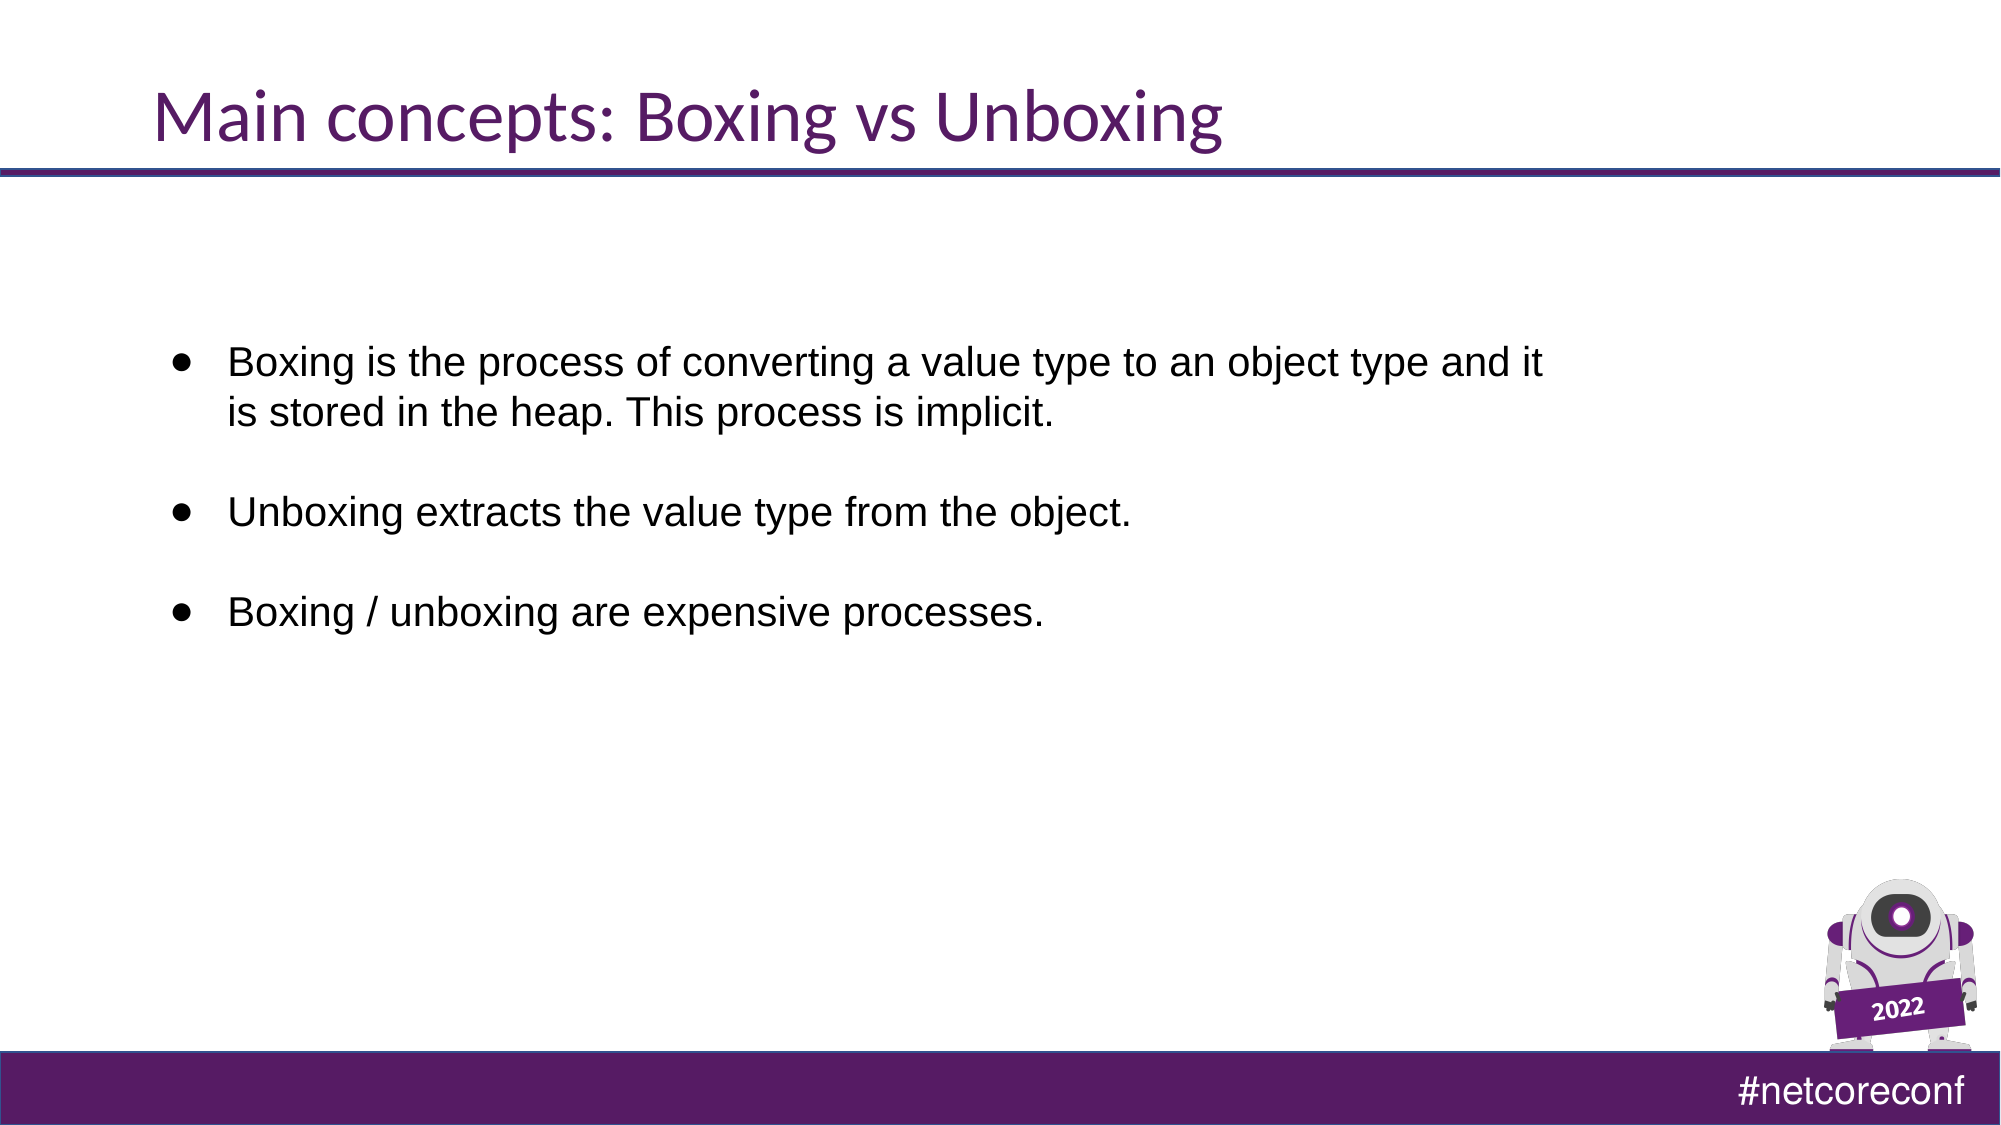

# Main concepts: Boxing vs Unboxing
Boxing is the process of converting a value type to an object type and it is stored in the heap. This process is implicit.

Unboxing extracts the value type from the object.

Boxing / unboxing are expensive processes.